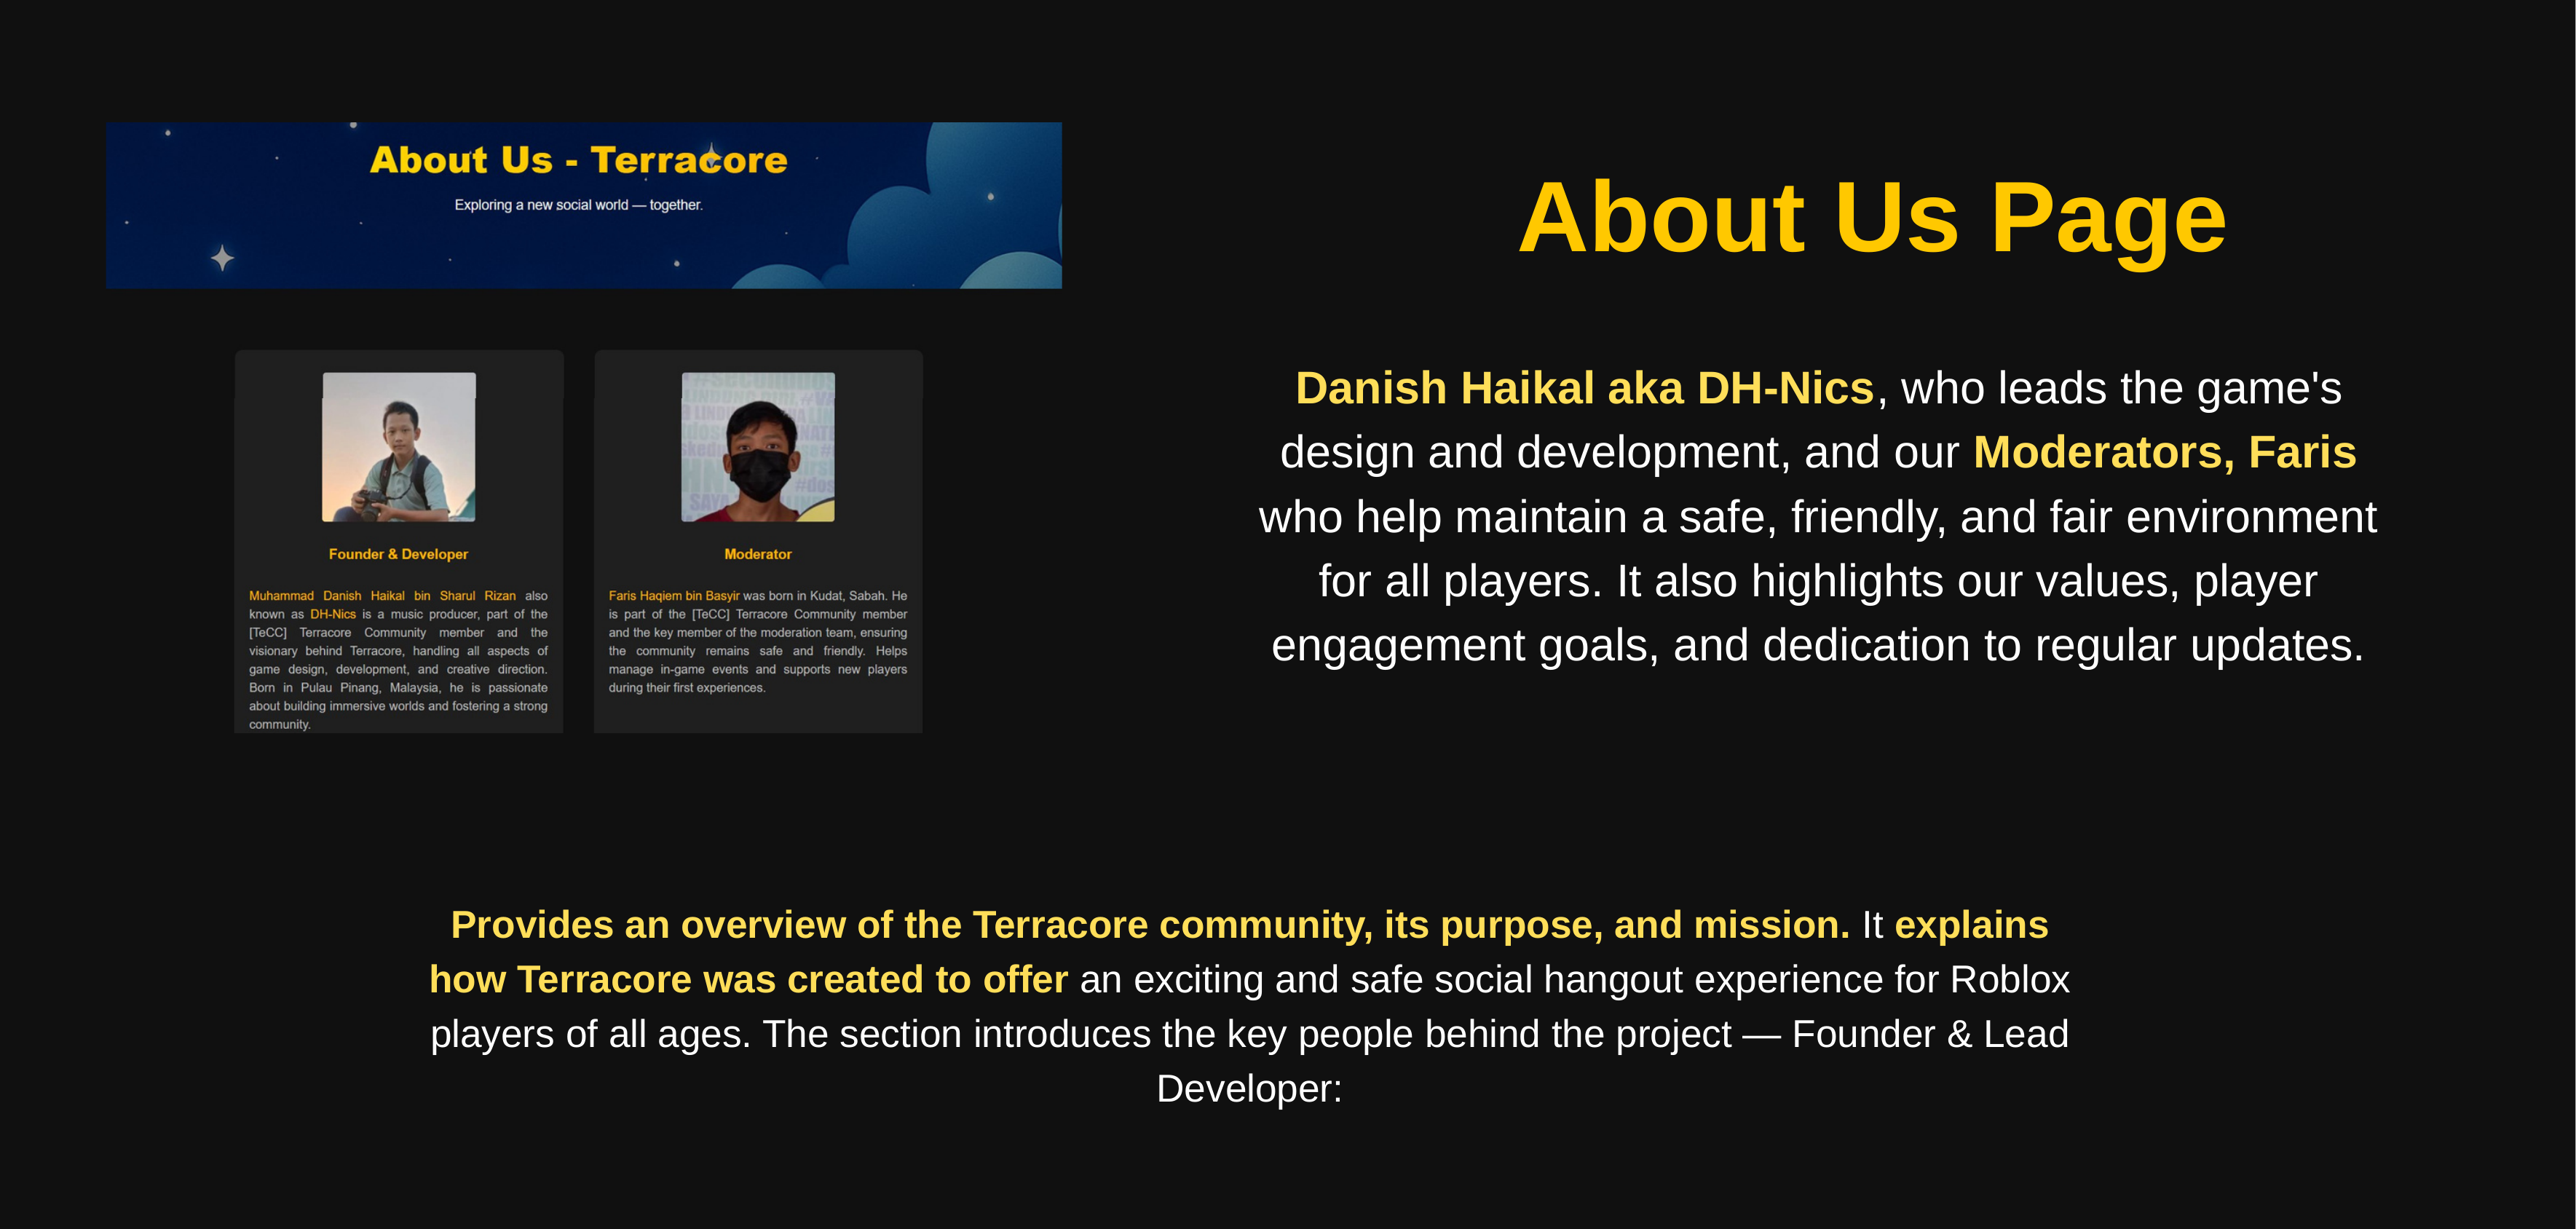

About Us Page
Danish Haikal aka DH-Nics, who leads the game's design and development, and our Moderators, Faris who help maintain a safe, friendly, and fair environment for all players. It also highlights our values, player engagement goals, and dedication to regular updates.
Provides an overview of the Terracore community, its purpose, and mission. It explains how Terracore was created to offer an exciting and safe social hangout experience for Roblox players of all ages. The section introduces the key people behind the project — Founder & Lead Developer: